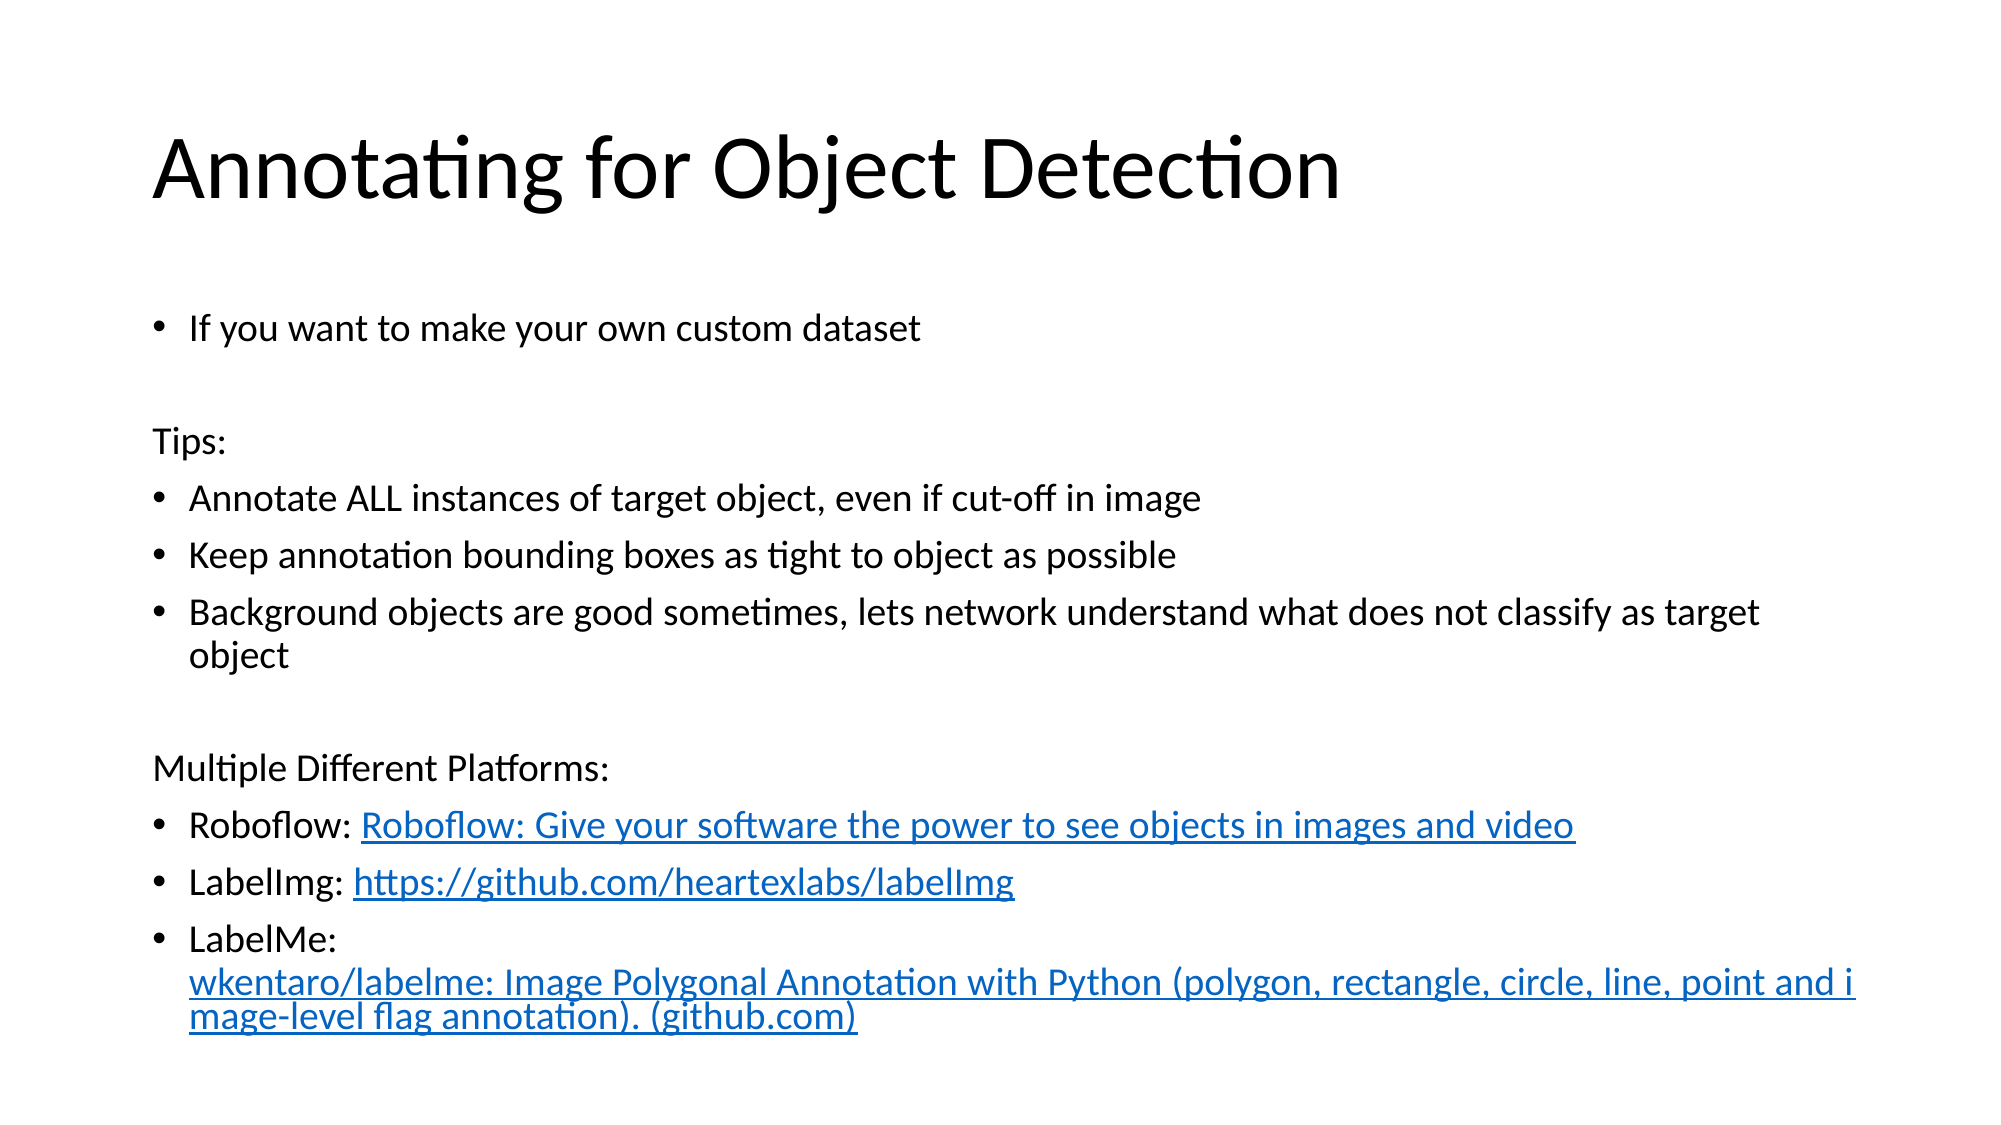

# Annotating for Object Detection
If you want to make your own custom dataset

Tips:
Annotate ALL instances of target object, even if cut-off in image
Keep annotation bounding boxes as tight to object as possible
Background objects are good sometimes, lets network understand what does not classify as target object

Multiple Different Platforms:
Roboflow: Roboflow: Give your software the power to see objects in images and video
LabelImg: https://github.com/heartexlabs/labelImg
LabelMe: wkentaro/labelme: Image Polygonal Annotation with Python (polygon, rectangle, circle, line, point and image-level flag annotation). (github.com)